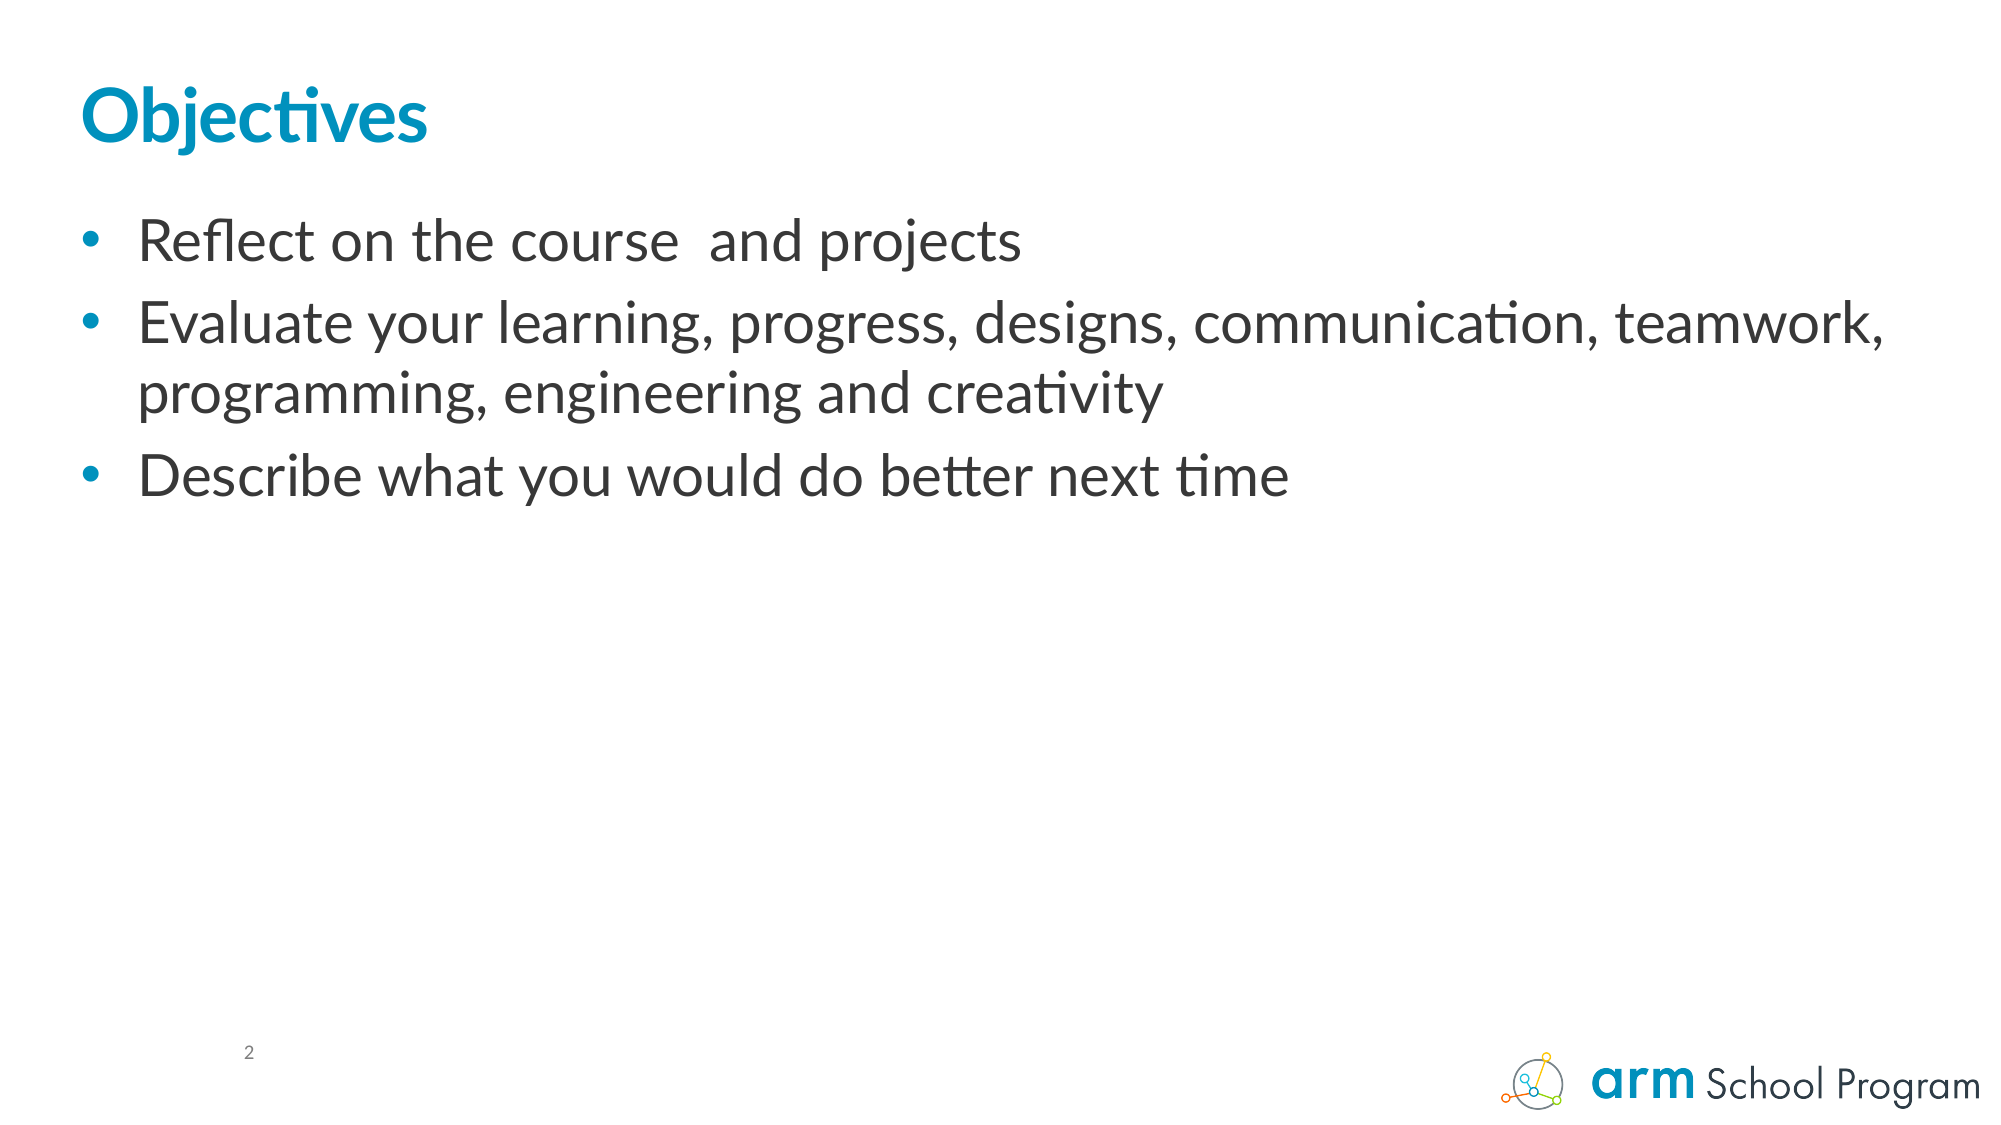

# Objectives
Reflect on the course  and projects
Evaluate your learning, progress, designs, communication, teamwork, programming, engineering and creativity
Describe what you would do better next time